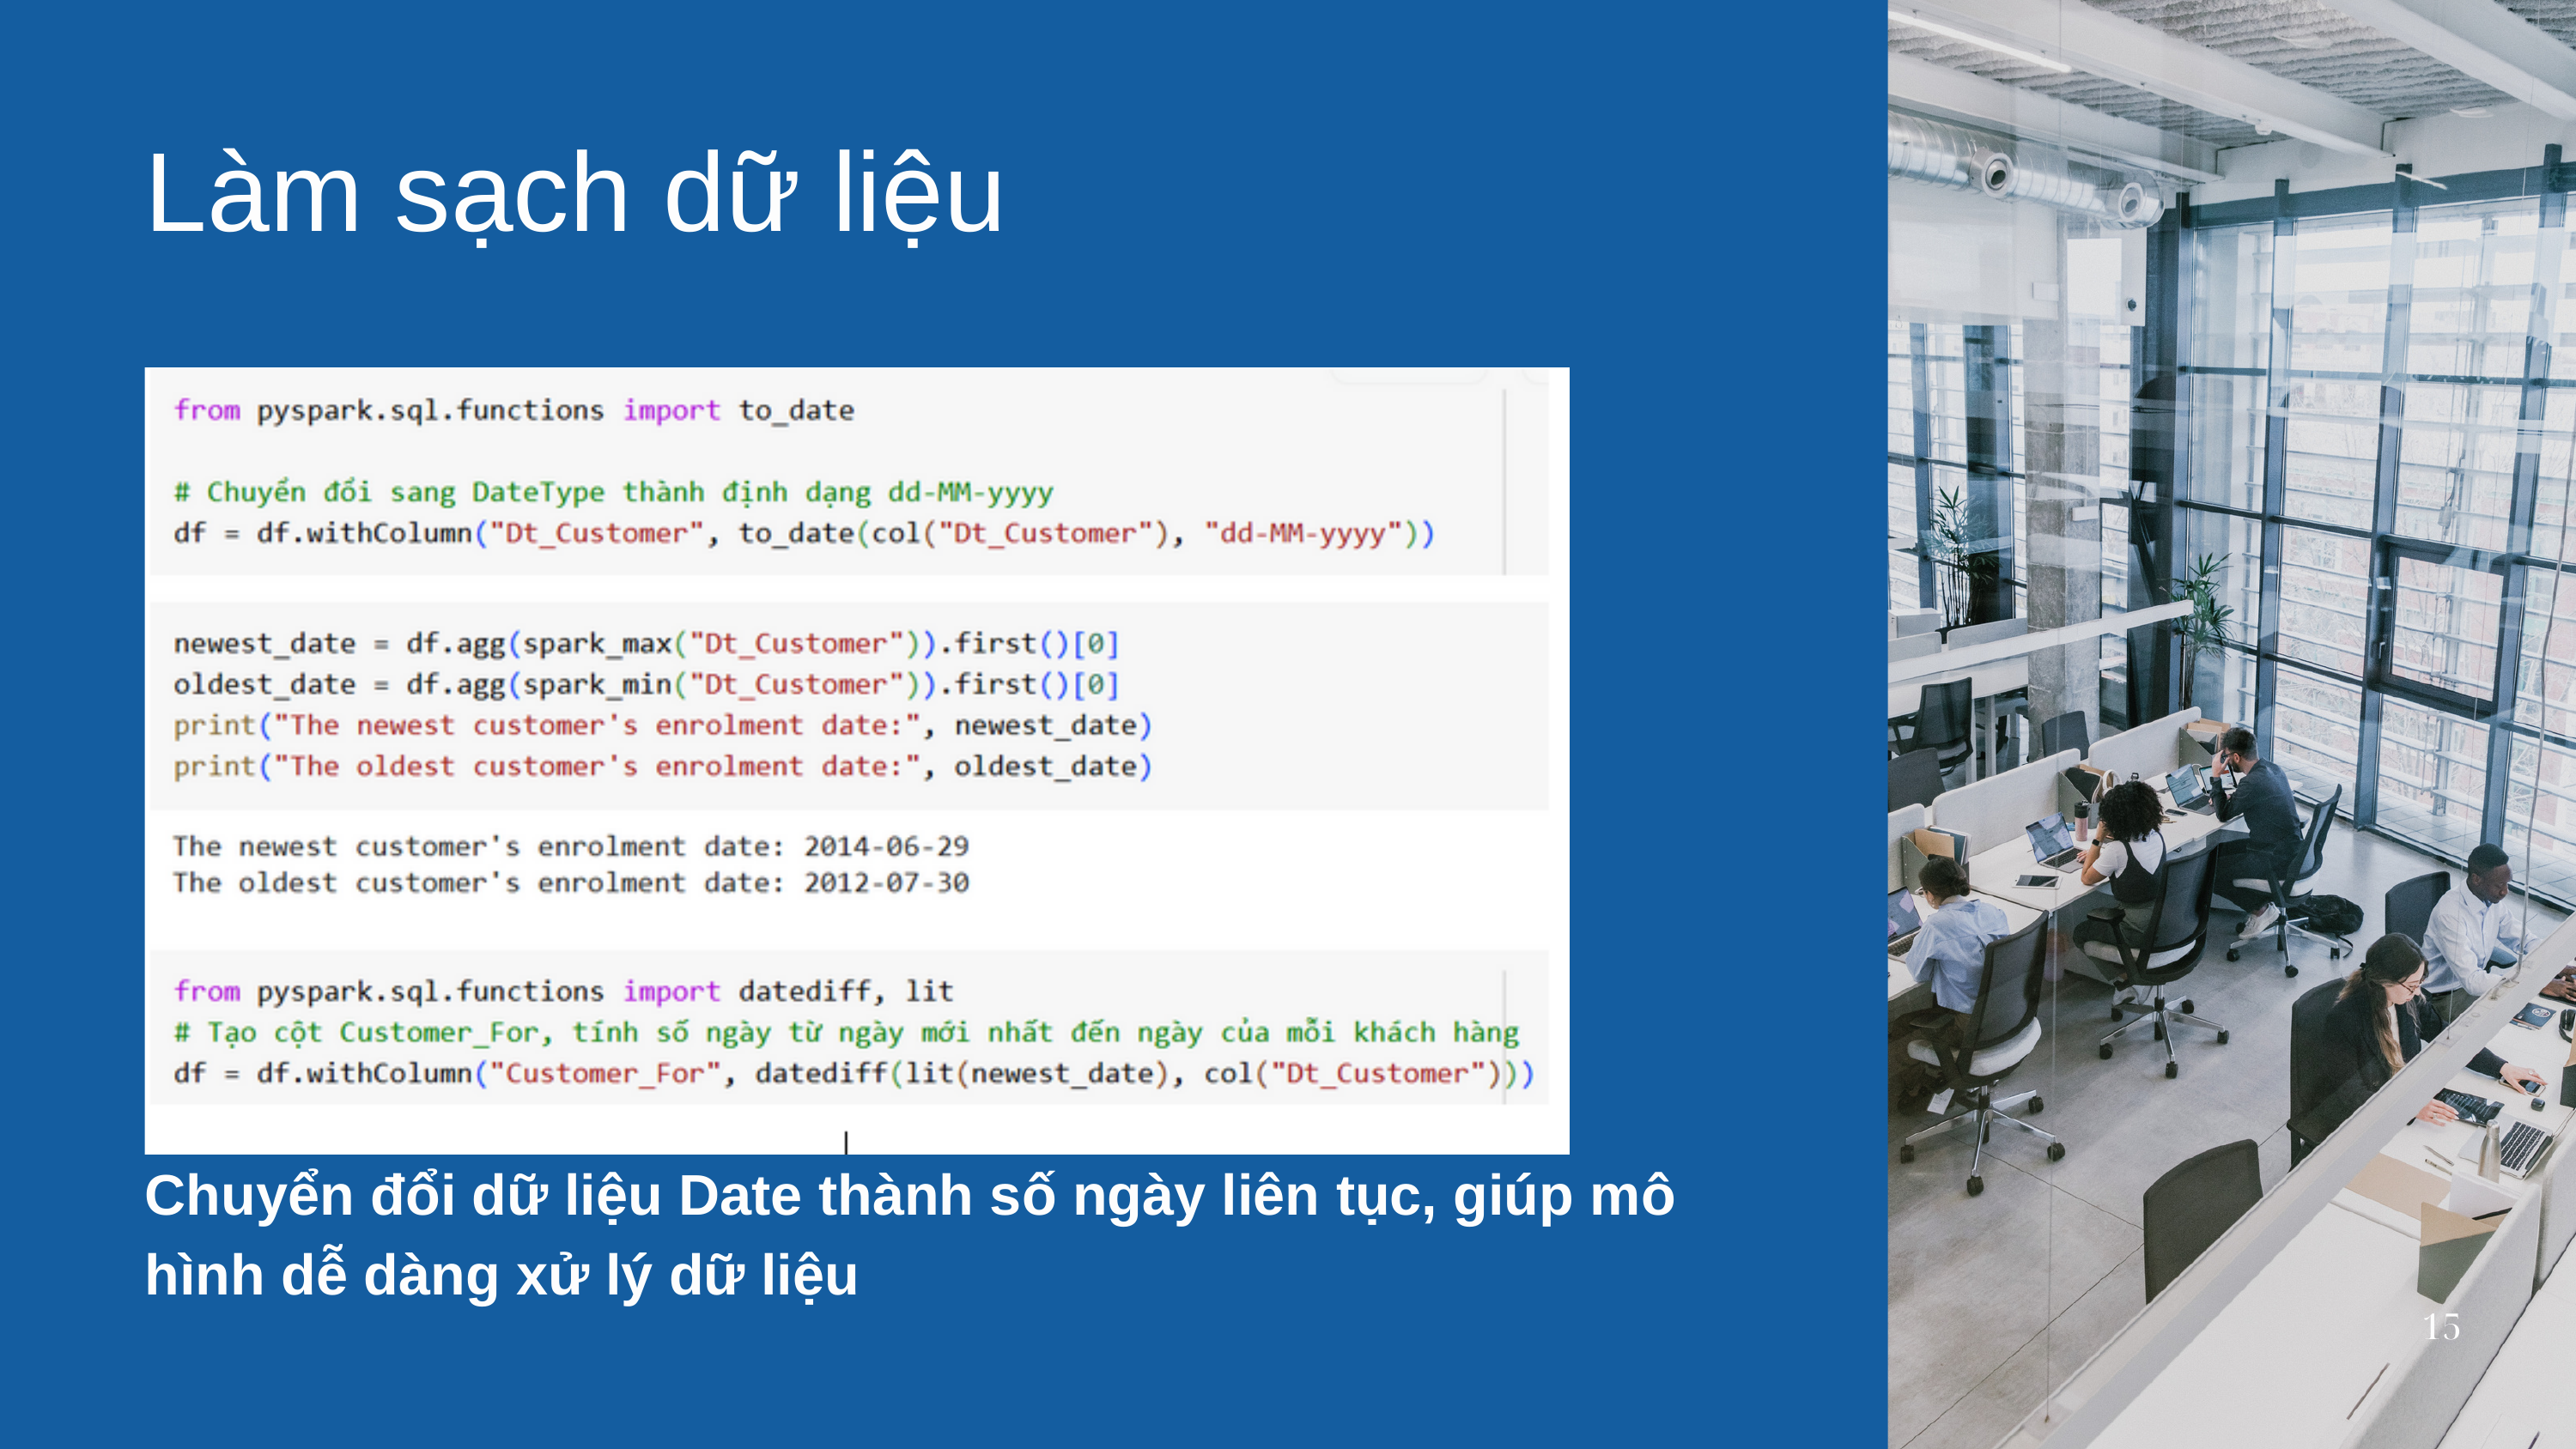

​Làm sạch dữ liệu

​Chuyển đổi dữ liệu Date thành số ngày liên tục, giúp mô hình dễ dàng xử lý dữ liệu
15